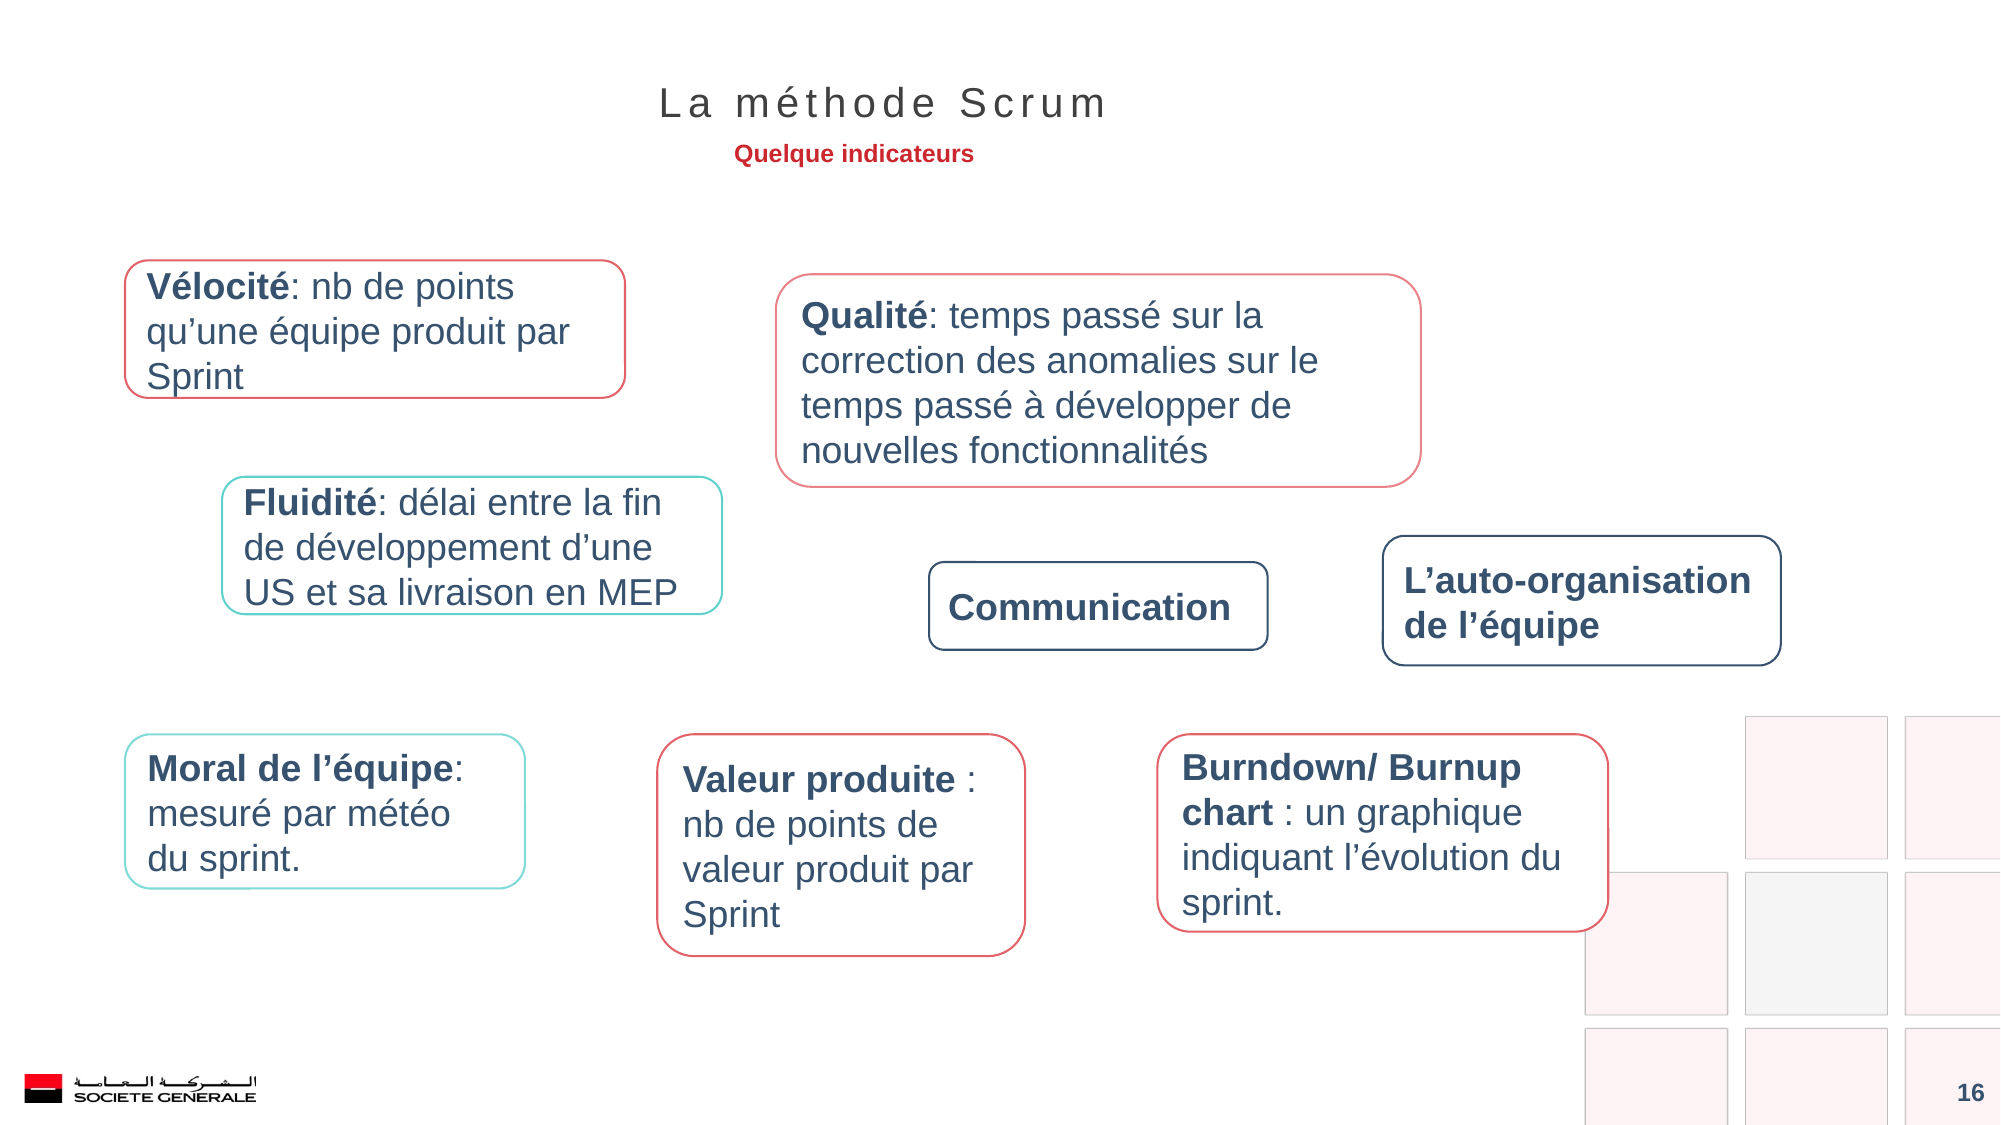

La méthode Scrum

Quelque indicateurs
Vélocité: nb de points qu’une équipe produit par Sprint
Qualité: temps passé sur la correction des anomalies sur le temps passé à développer de nouvelles fonctionnalités
Fluidité: délai entre la fin de développement d’une US et sa livraison en MEP
L’auto-organisation de l’équipe
Communication
Moral de l’équipe: mesuré par météo du sprint.
Valeur produite : nb de points de valeur produit par Sprint
Burndown/ Burnup chart : un graphique indiquant l’évolution du sprint.
16